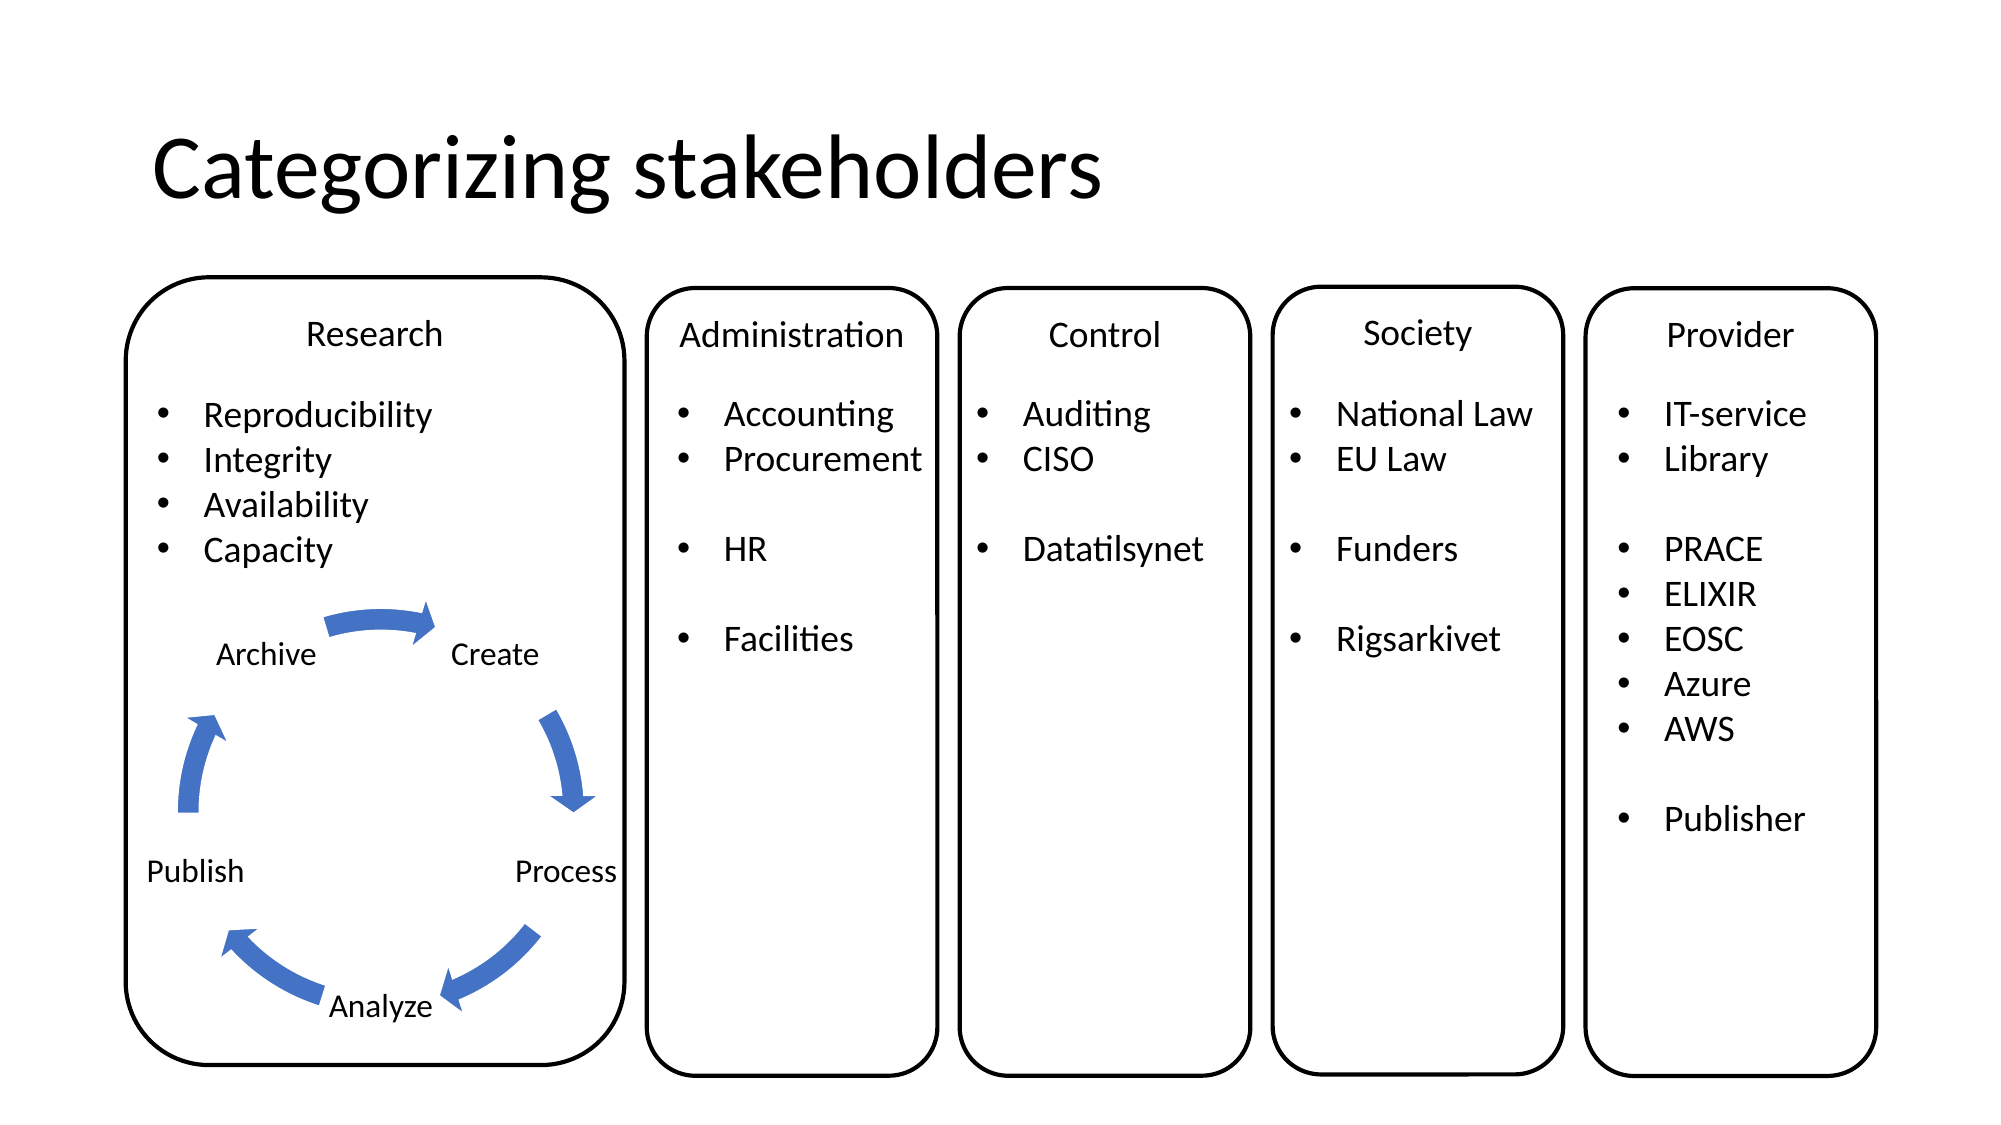

# Categorizing stakeholders
Research
Society
Administration
Control
Provider
Accounting
Procurement

HR

Facilities

Auditing
CISO

Datatilsynet
National Law
EU Law

Funders

Rigsarkivet
IT-service
Library

PRACE
ELIXIR
EOSC
Azure
AWS

Publisher

Reproducibility
Integrity
Availability
Capacity

Archive
Create
Publish
Process
Analyze